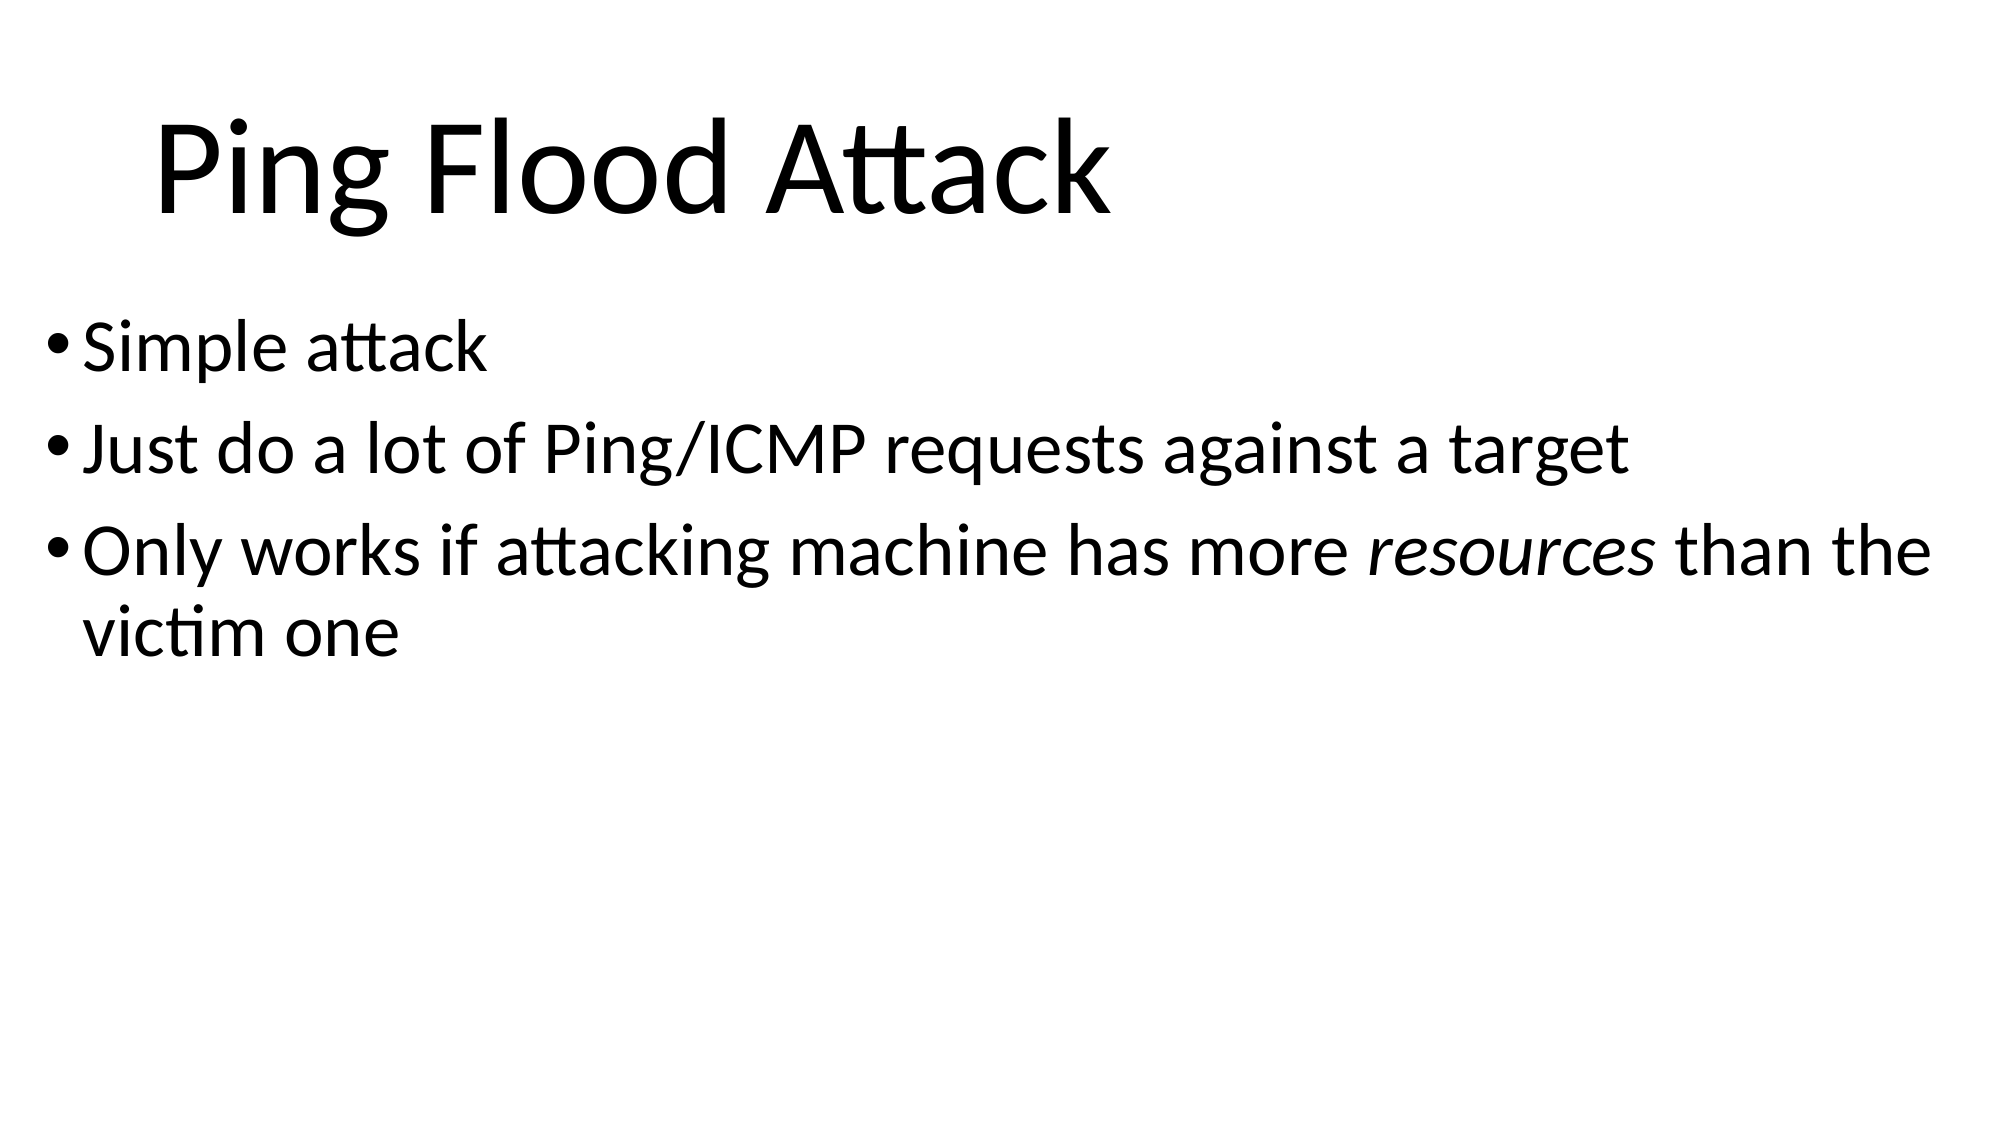

# Ping Flood Attack
Simple attack
Just do a lot of Ping/ICMP requests against a target
Only works if attacking machine has more resources than the victim one